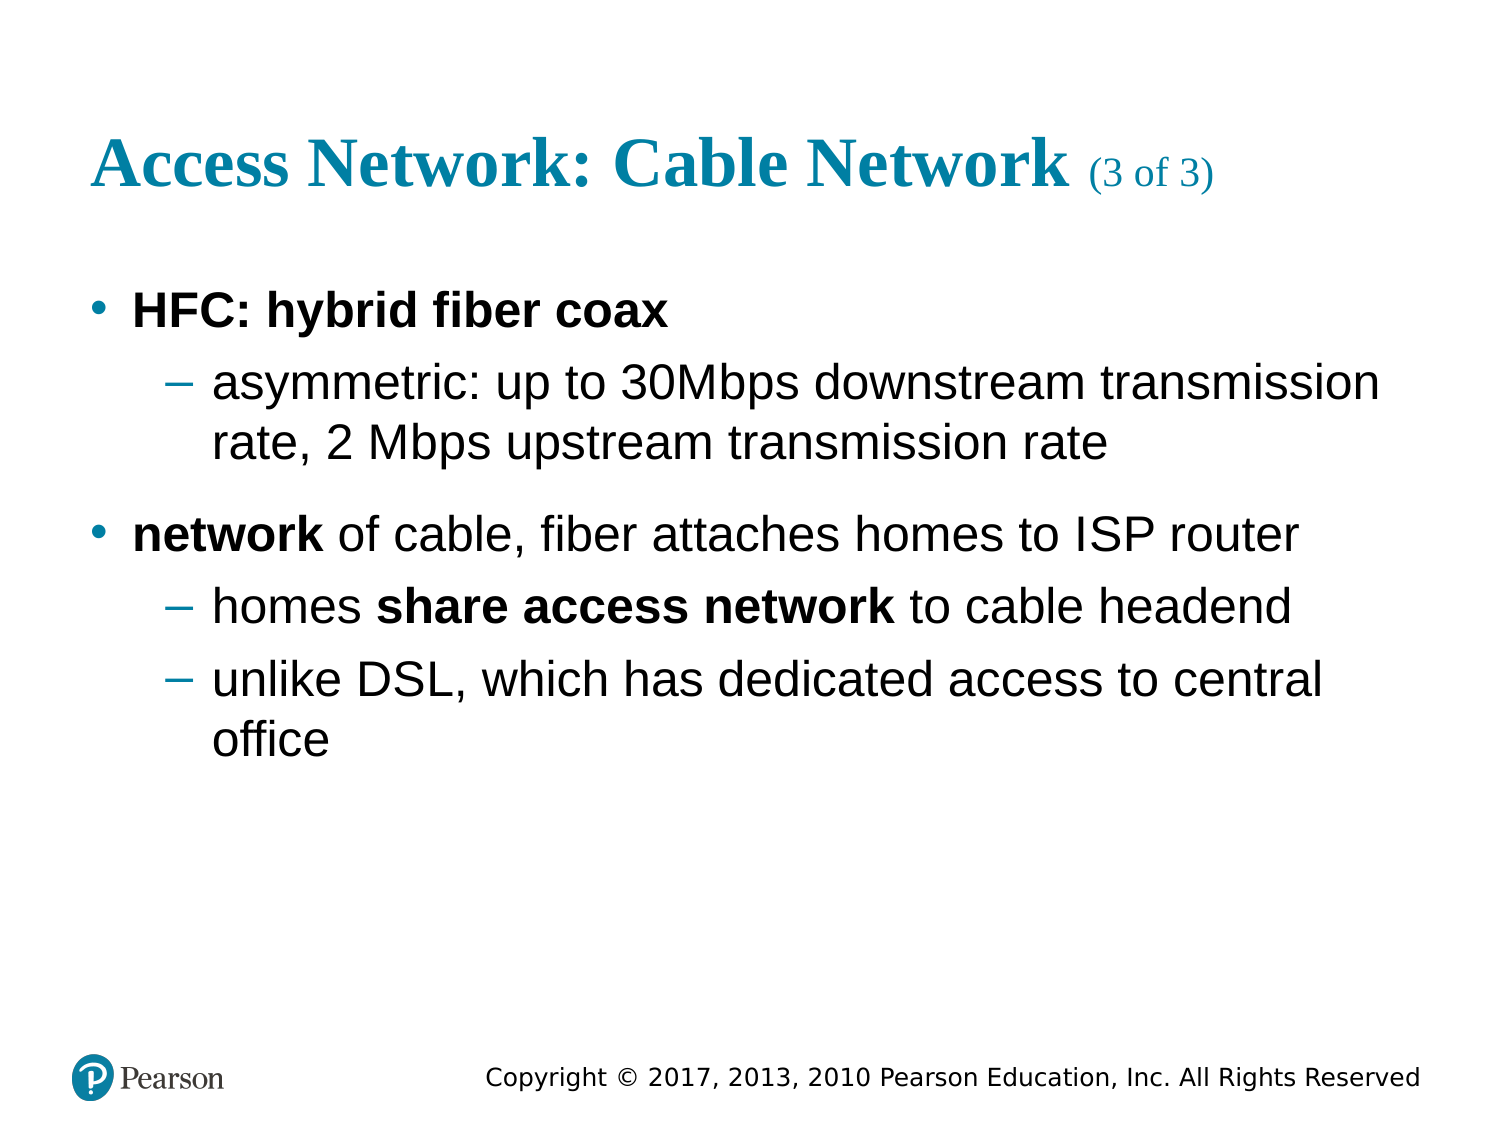

# Access Network: Cable Network (3 of 3)
H F C: hybrid fiber coax
asymmetric: up to 30M b p s downstream transmission rate, 2 M b p s upstream transmission rate
network of cable, fiber attaches homes to I S P router
homes share access network to cable headend
unlike D S L, which has dedicated access to central office